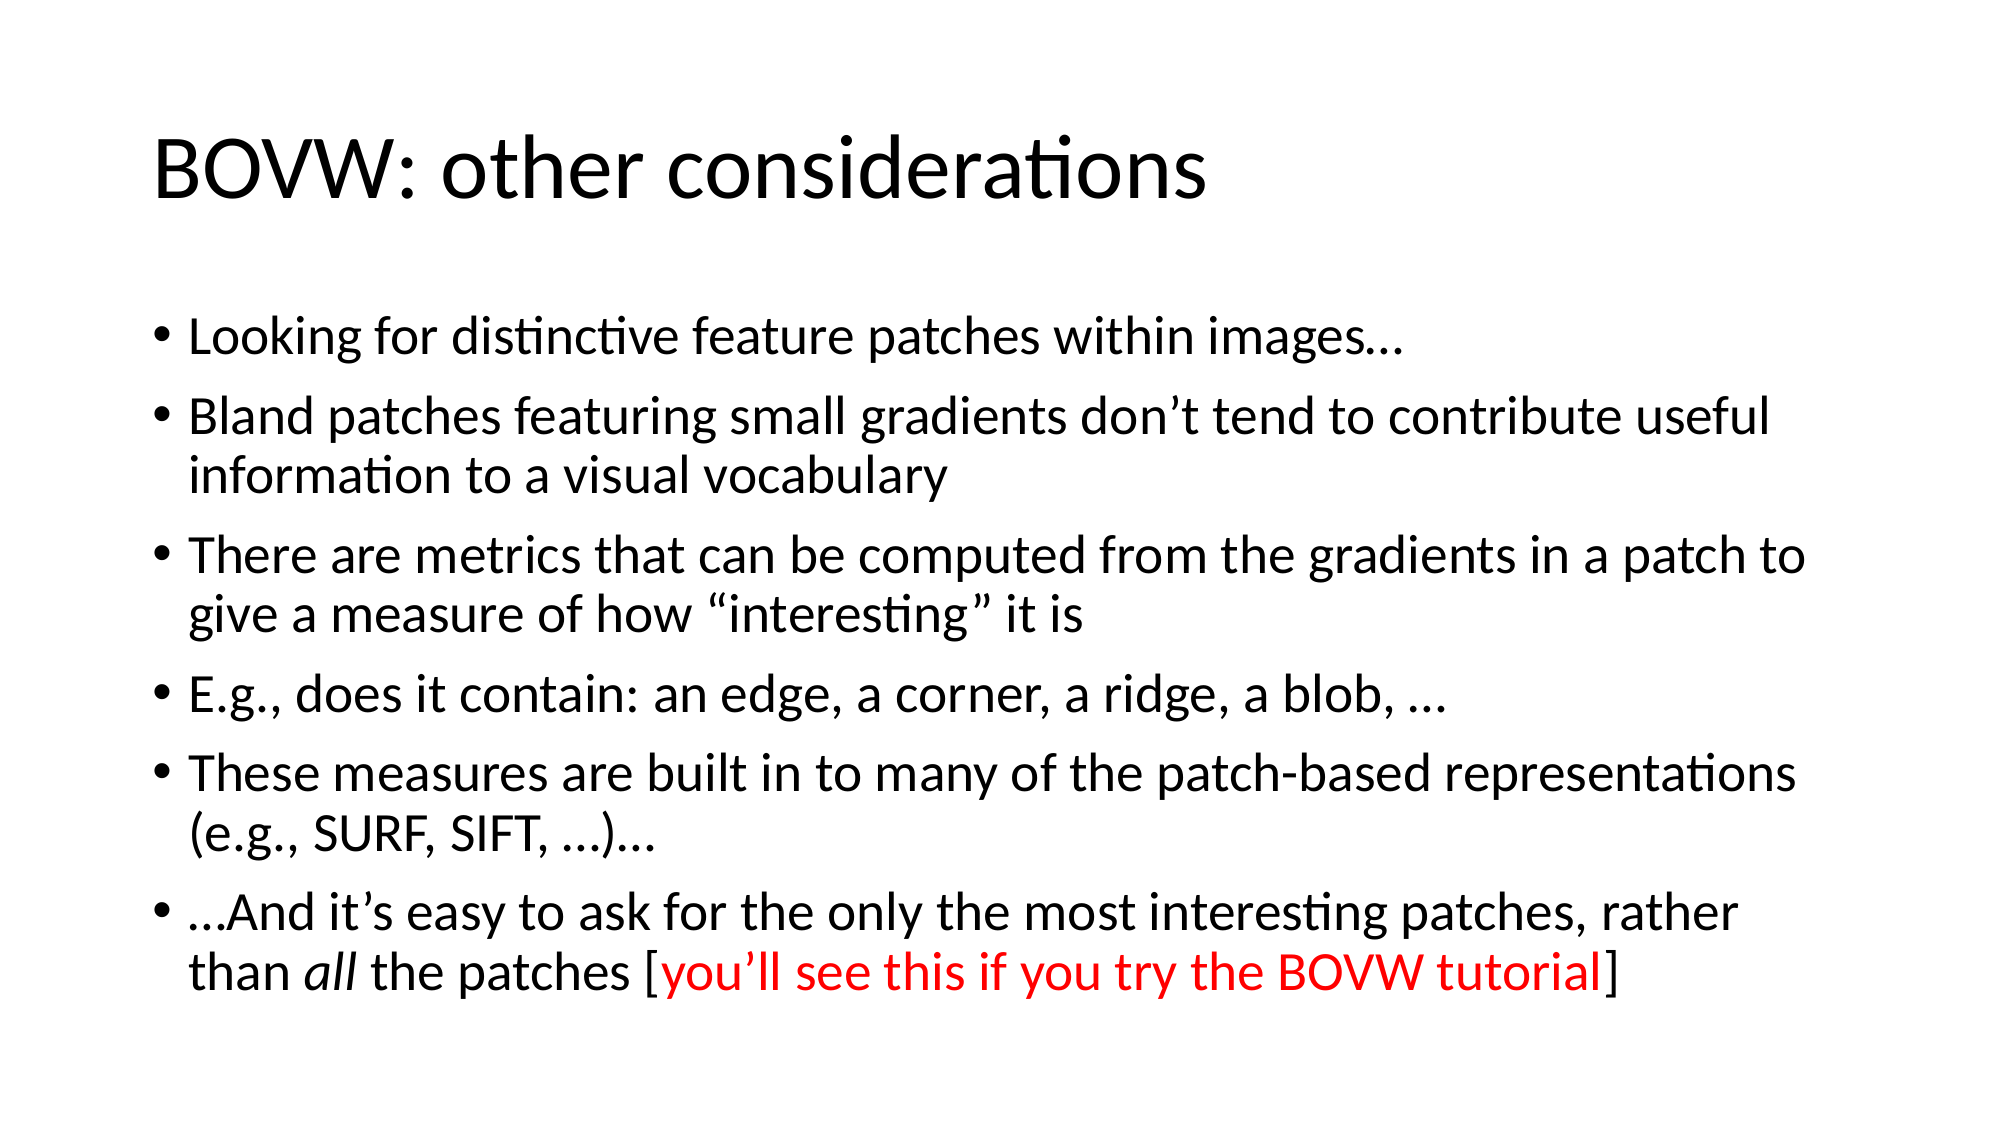

# BOVW: other considerations
Looking for distinctive feature patches within images…
Bland patches featuring small gradients don’t tend to contribute useful information to a visual vocabulary
There are metrics that can be computed from the gradients in a patch to give a measure of how “interesting” it is
E.g., does it contain: an edge, a corner, a ridge, a blob, …
These measures are built in to many of the patch-based representations (e.g., SURF, SIFT, …)…
…And it’s easy to ask for the only the most interesting patches, rather than all the patches [you’ll see this if you try the BOVW tutorial]